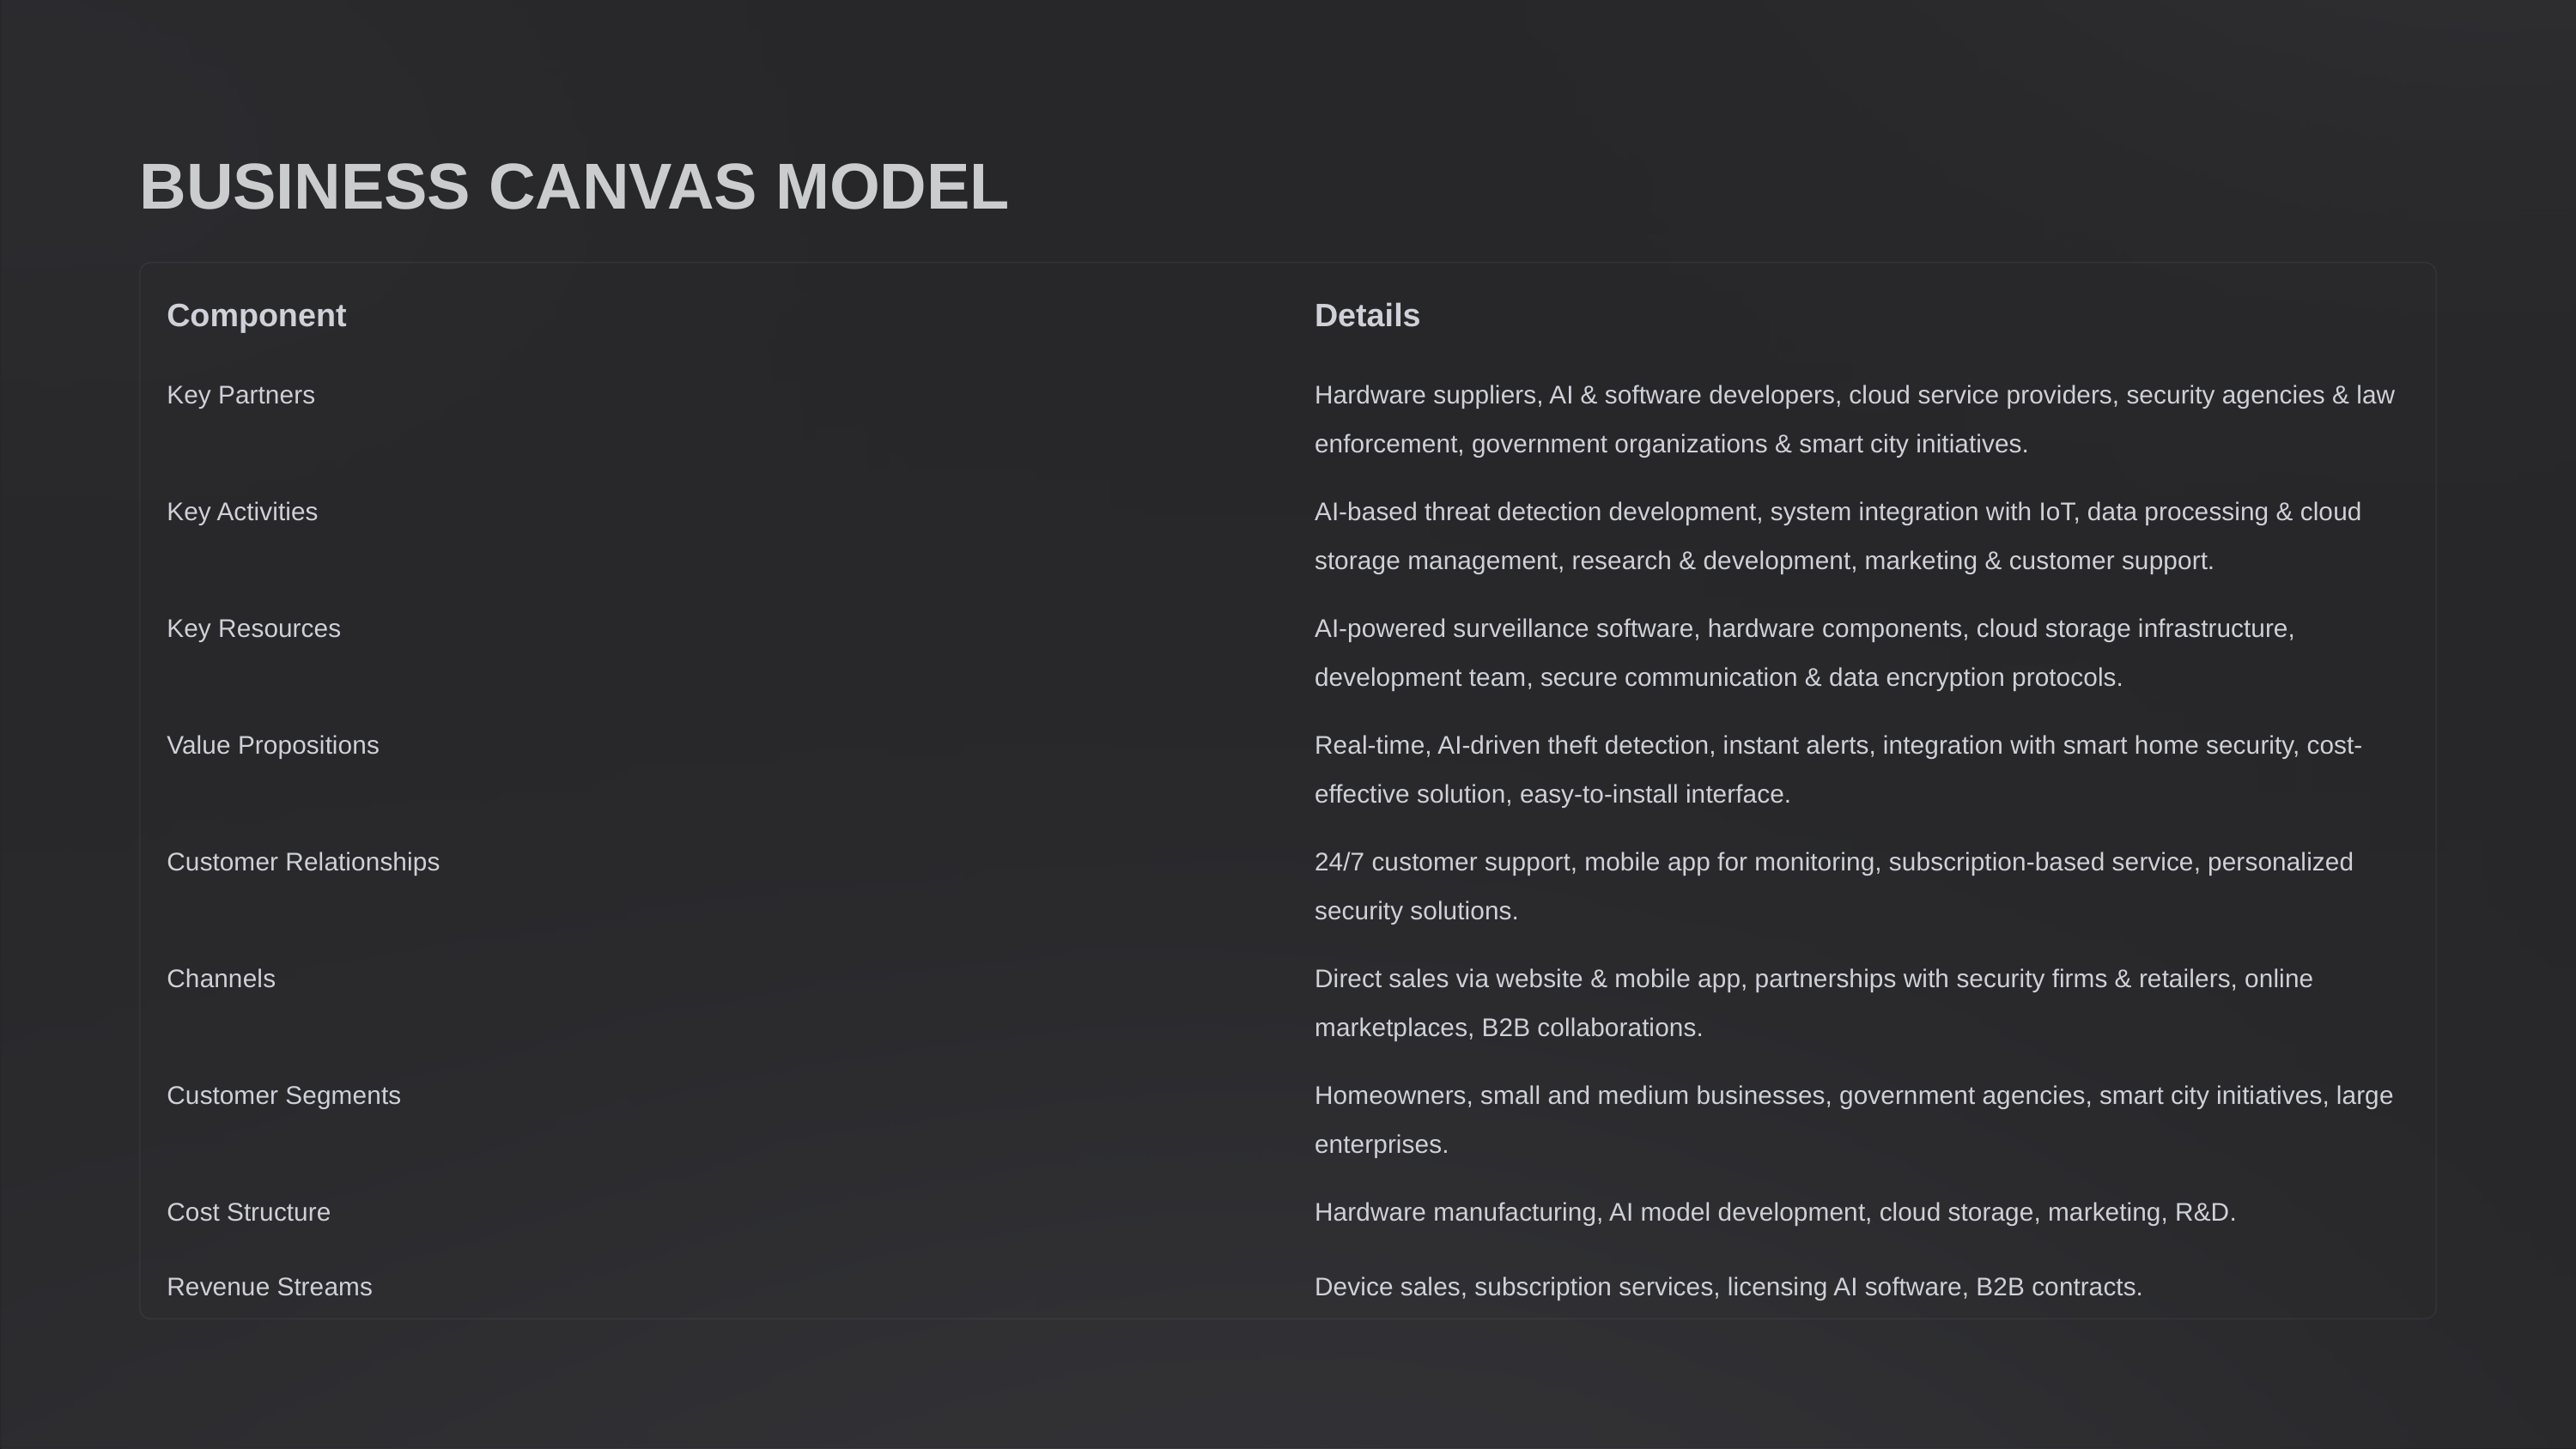

BUSINESS CANVAS MODEL

Component

Details

Key Partners

Hardware suppliers, AI & software developers, cloud service providers, security agencies & law enforcement, government organizations & smart city initiatives.

Key Activities

AI-based threat detection development, system integration with IoT, data processing & cloud storage management, research & development, marketing & customer support.

Key Resources

AI-powered surveillance software, hardware components, cloud storage infrastructure, development team, secure communication & data encryption protocols.

Value Propositions

Real-time, AI-driven theft detection, instant alerts, integration with smart home security, cost-effective solution, easy-to-install interface.

Customer Relationships

24/7 customer support, mobile app for monitoring, subscription-based service, personalized security solutions.

Channels

Direct sales via website & mobile app, partnerships with security firms & retailers, online marketplaces, B2B collaborations.

Customer Segments

Homeowners, small and medium businesses, government agencies, smart city initiatives, large enterprises.

Cost Structure

Hardware manufacturing, AI model development, cloud storage, marketing, R&D.

Revenue Streams

Device sales, subscription services, licensing AI software, B2B contracts.